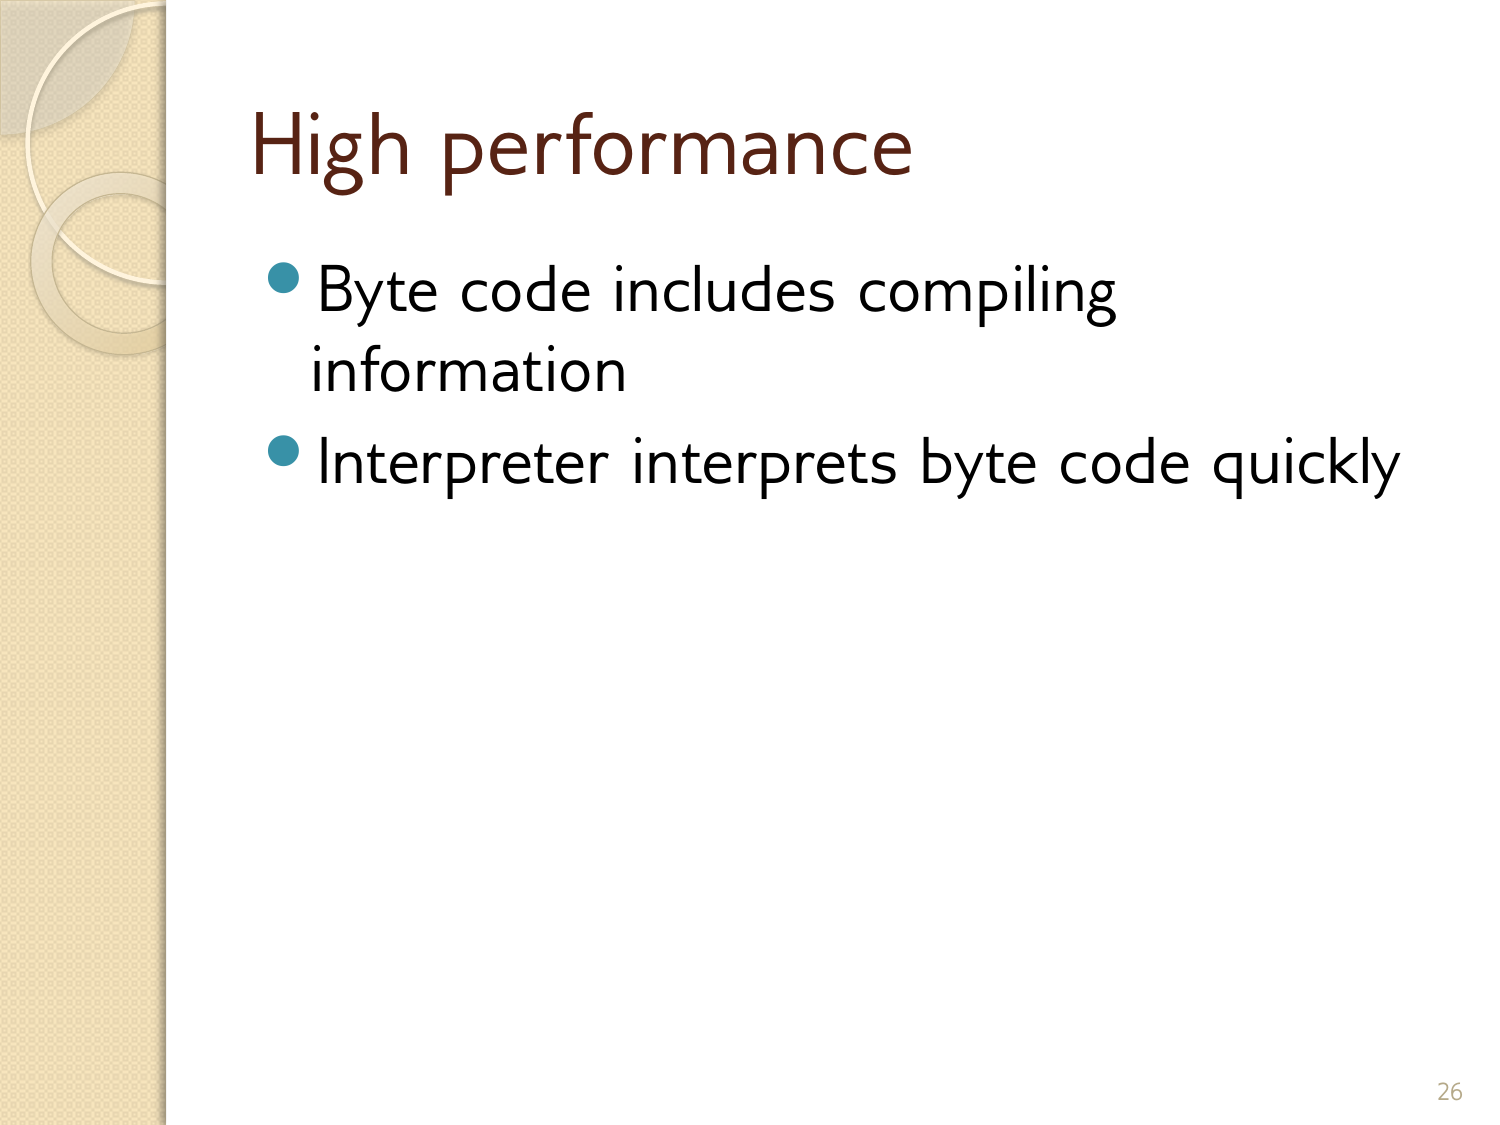

# High performance
Byte code includes compiling information
Interpreter interprets byte code quickly
26